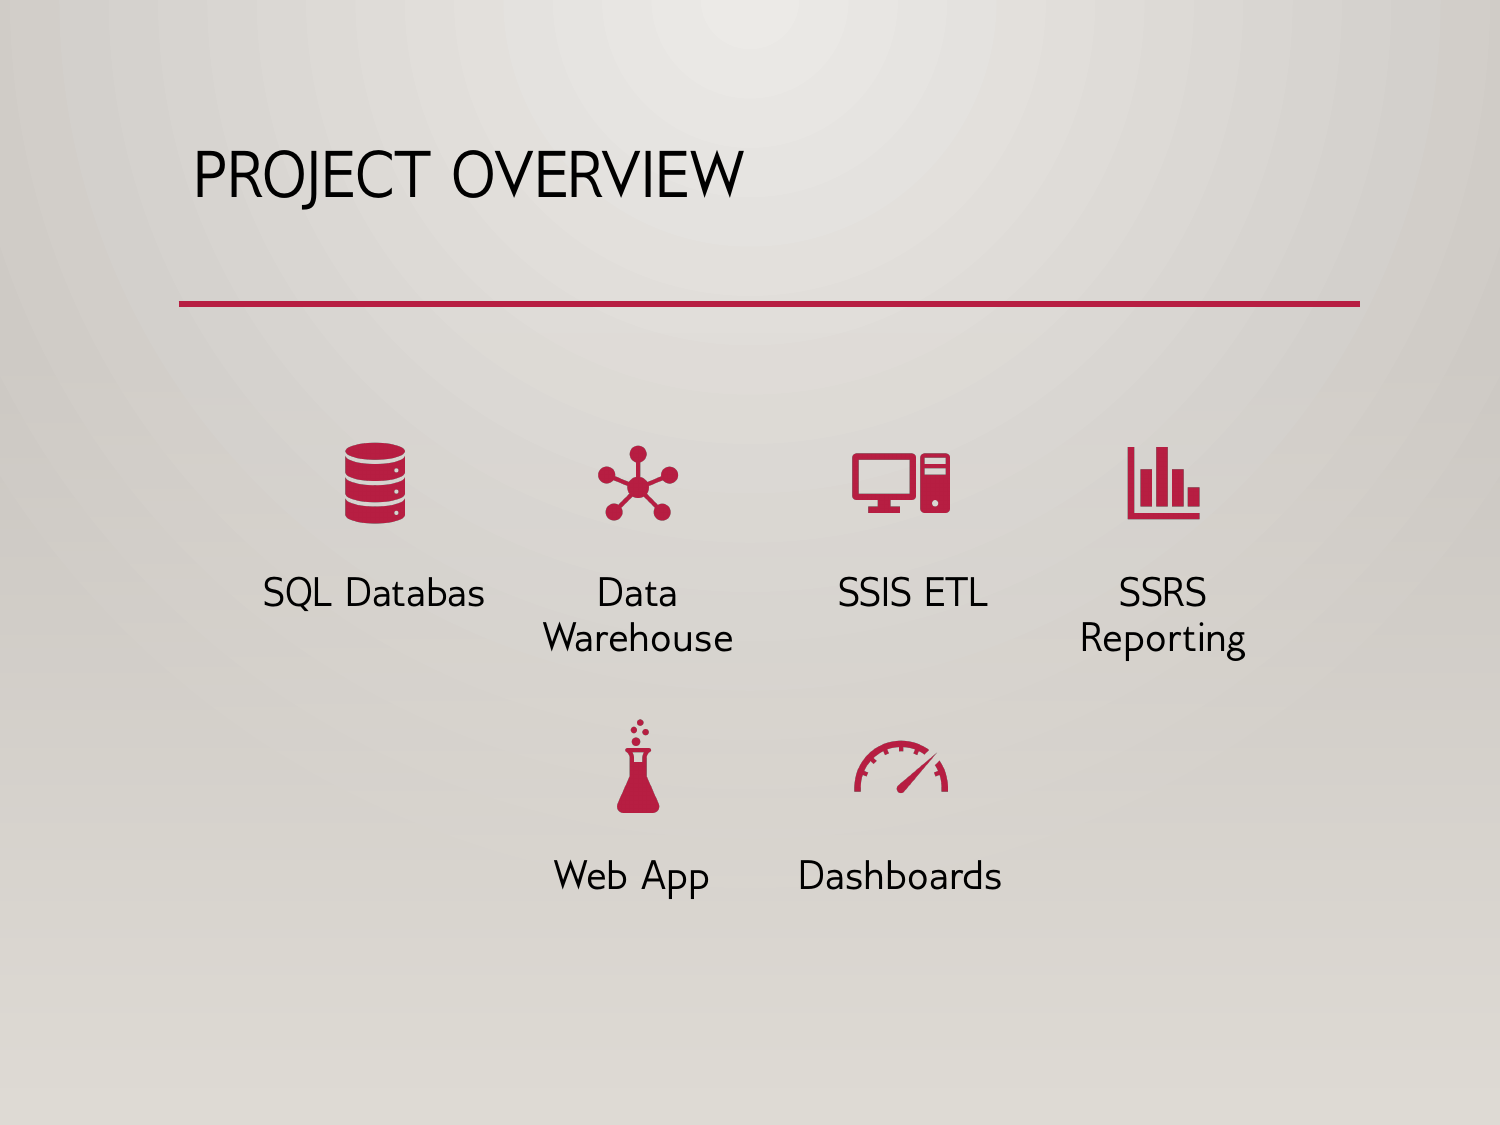

# Project Overview

SQL Databas
Data Warehouse
  SSIS ETL
SSRS Reporting
Web App
Dashboards